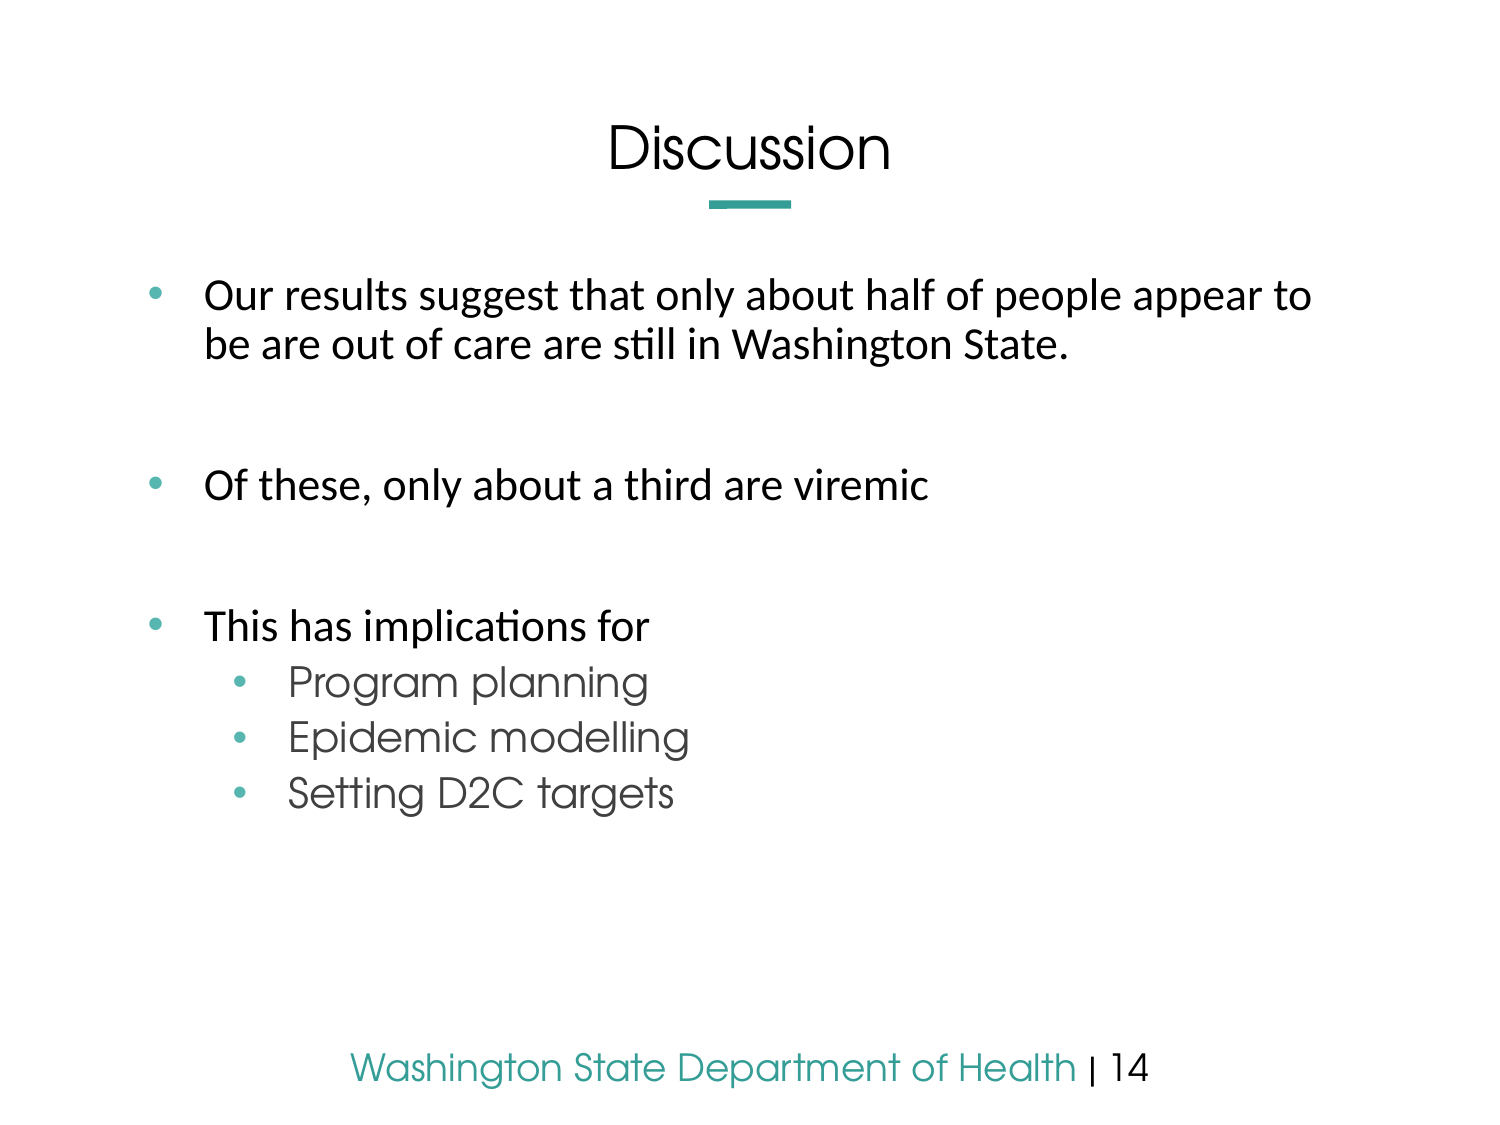

# Discussion
Our results suggest that only about half of people appear to be are out of care are still in Washington State.

Of these, only about a third are viremic

This has implications for
Program planning
Epidemic modelling
Setting D2C targets